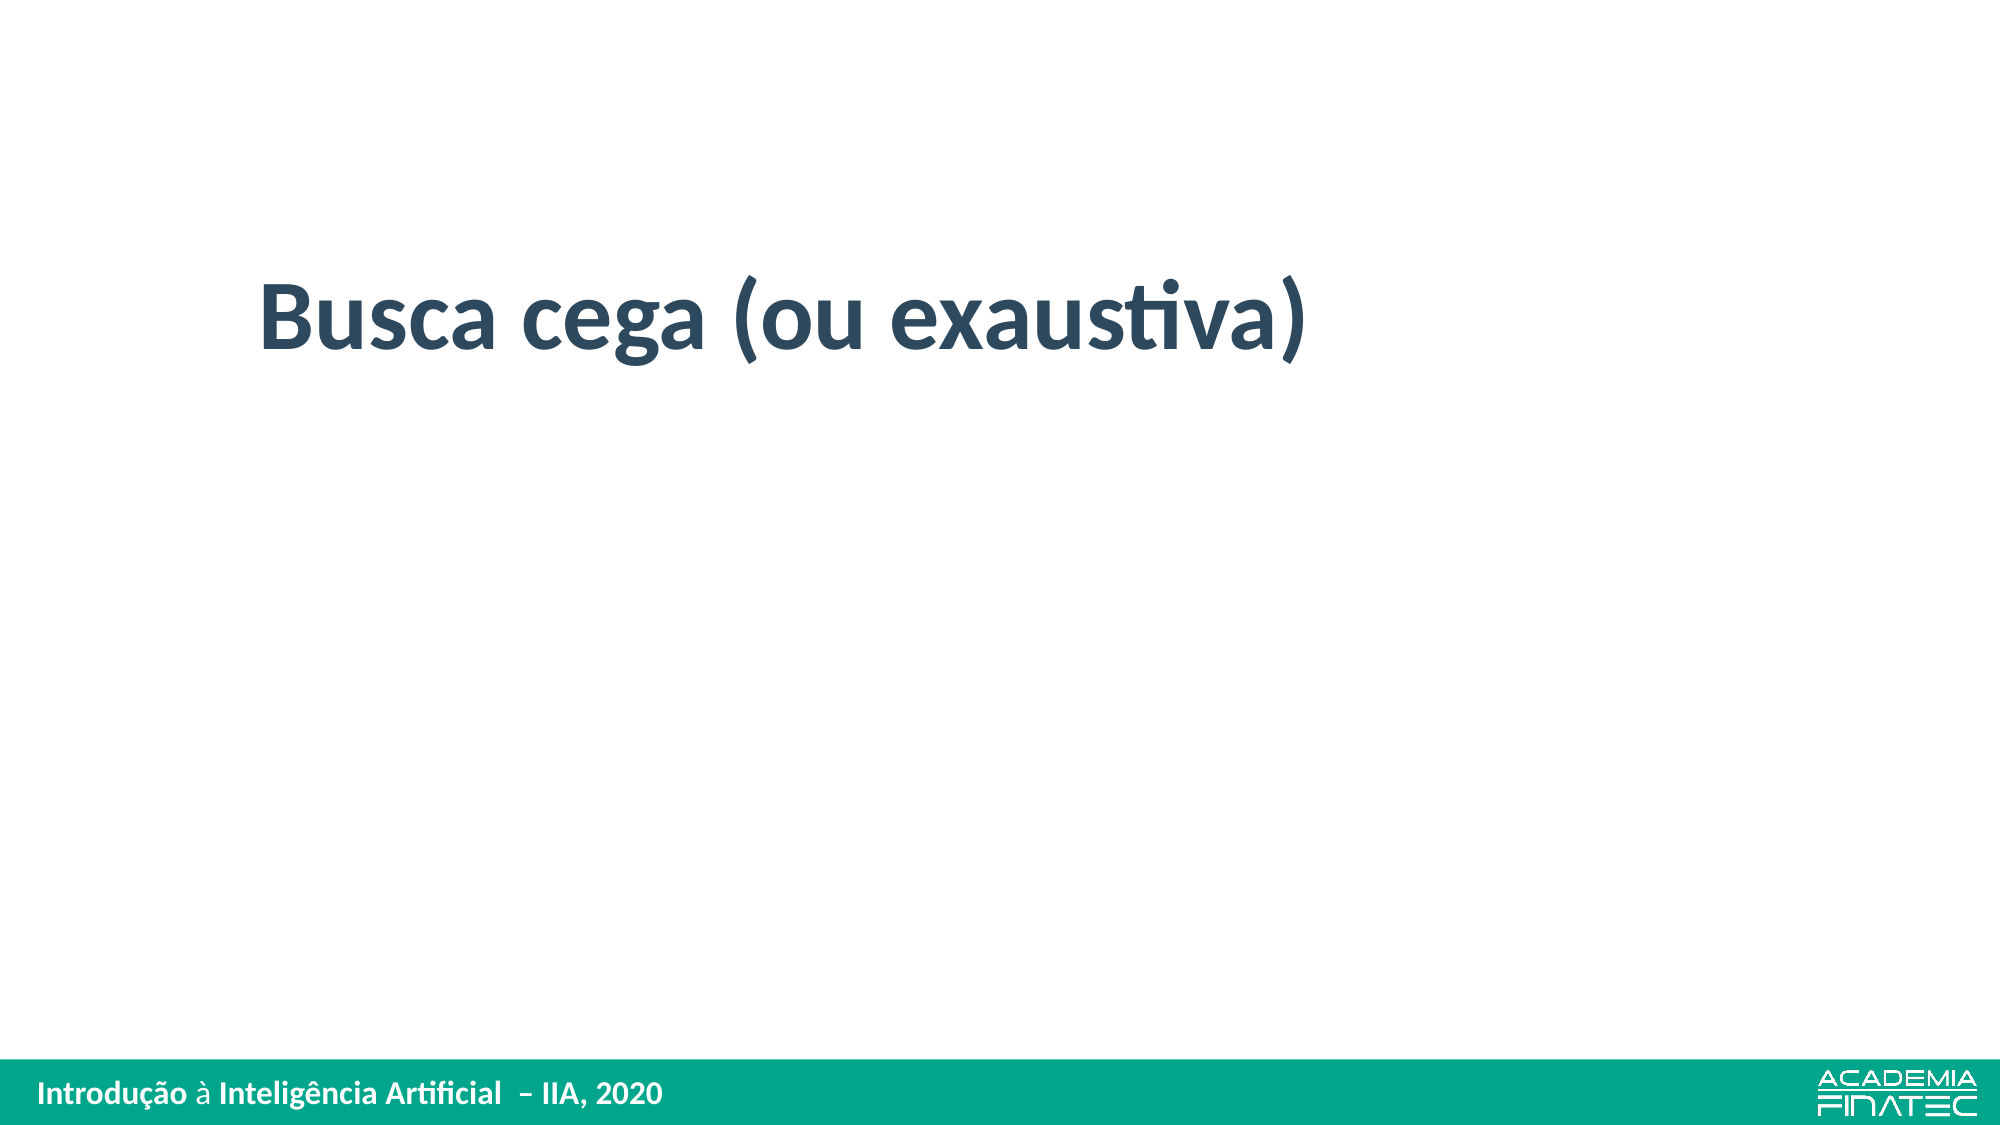

# Busca cega (ou exaustiva)

Introdução à Inteligência Artificial  – IIA, 2020